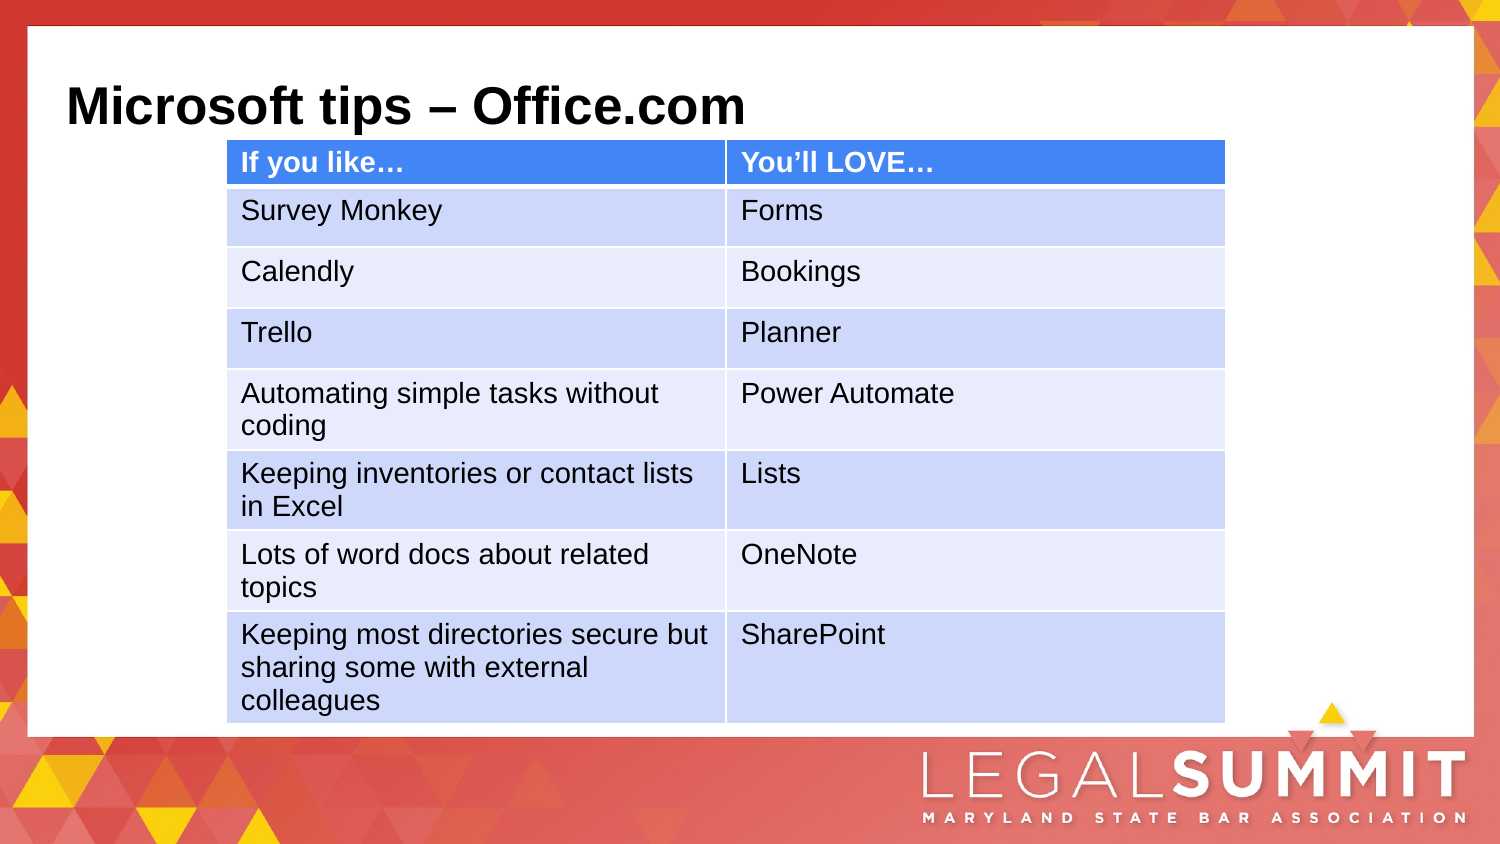

# Microsoft tips – Office.com
| If you like… | You’ll LOVE… |
| --- | --- |
| Survey Monkey | Forms |
| Calendly | Bookings |
| Trello | Planner |
| Automating simple tasks without coding | Power Automate |
| Keeping inventories or contact lists in Excel | Lists |
| Lots of word docs about related topics | OneNote |
| Keeping most directories secure but sharing some with external colleagues | SharePoint |